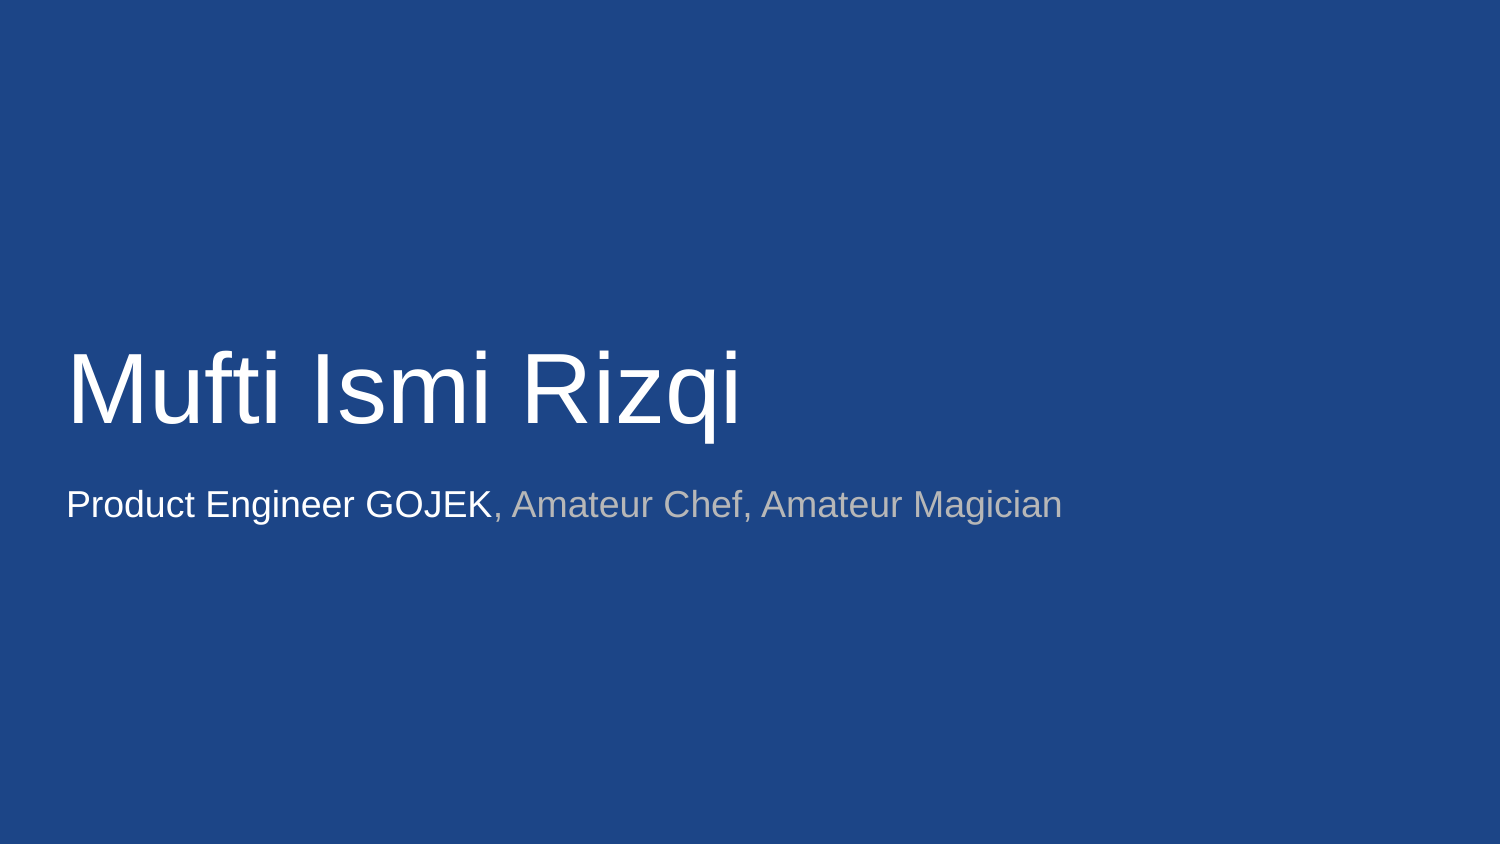

# Mufti Ismi Rizqi
Product Engineer GOJEK, Amateur Chef, Amateur Magician